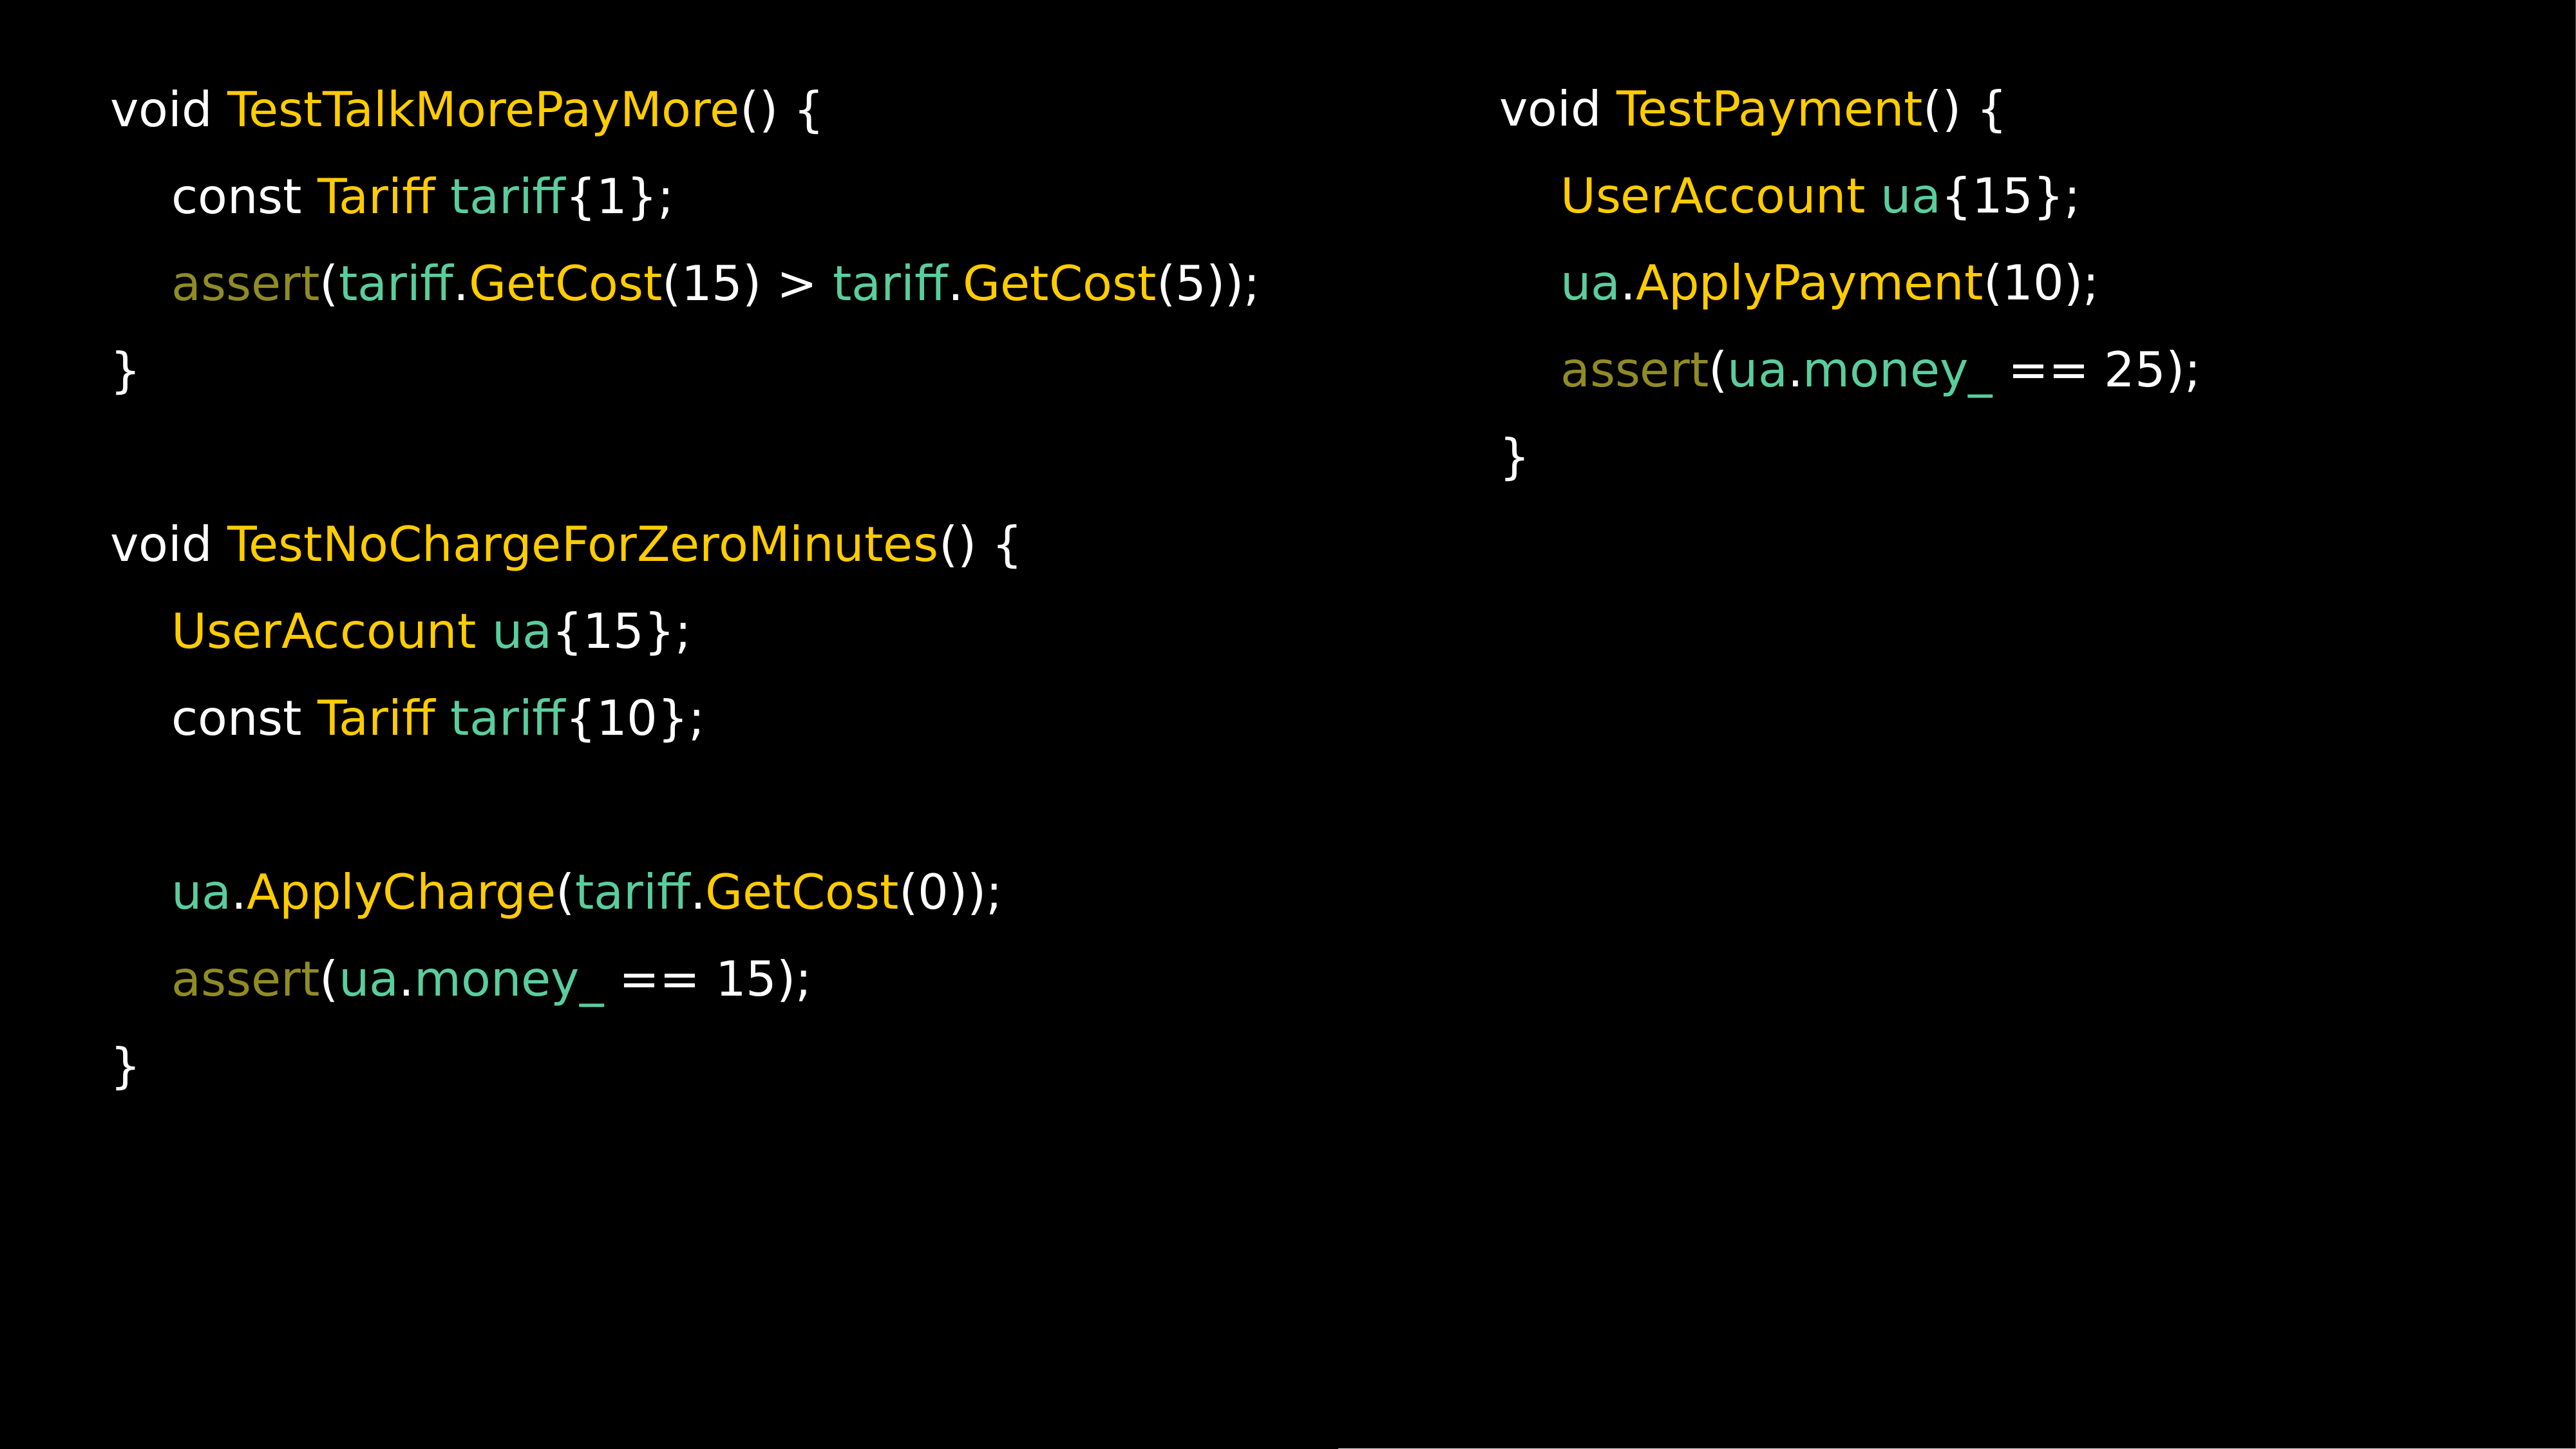

void TestTalkMorePayMore() {
    const Tariff tariff{1};
    assert(tariff.GetCost(15) > tariff.GetCost(5));
}
void TestNoChargeForZeroMinutes() {
    UserAccount ua{15};
    const Tariff tariff{10};
    ua.ApplyCharge(tariff.GetCost(0));
    assert(ua.money_ == 15);
}
void TestPayment() {
    UserAccount ua{15};
    ua.ApplyPayment(10);
    assert(ua.money_ == 25);
}

28